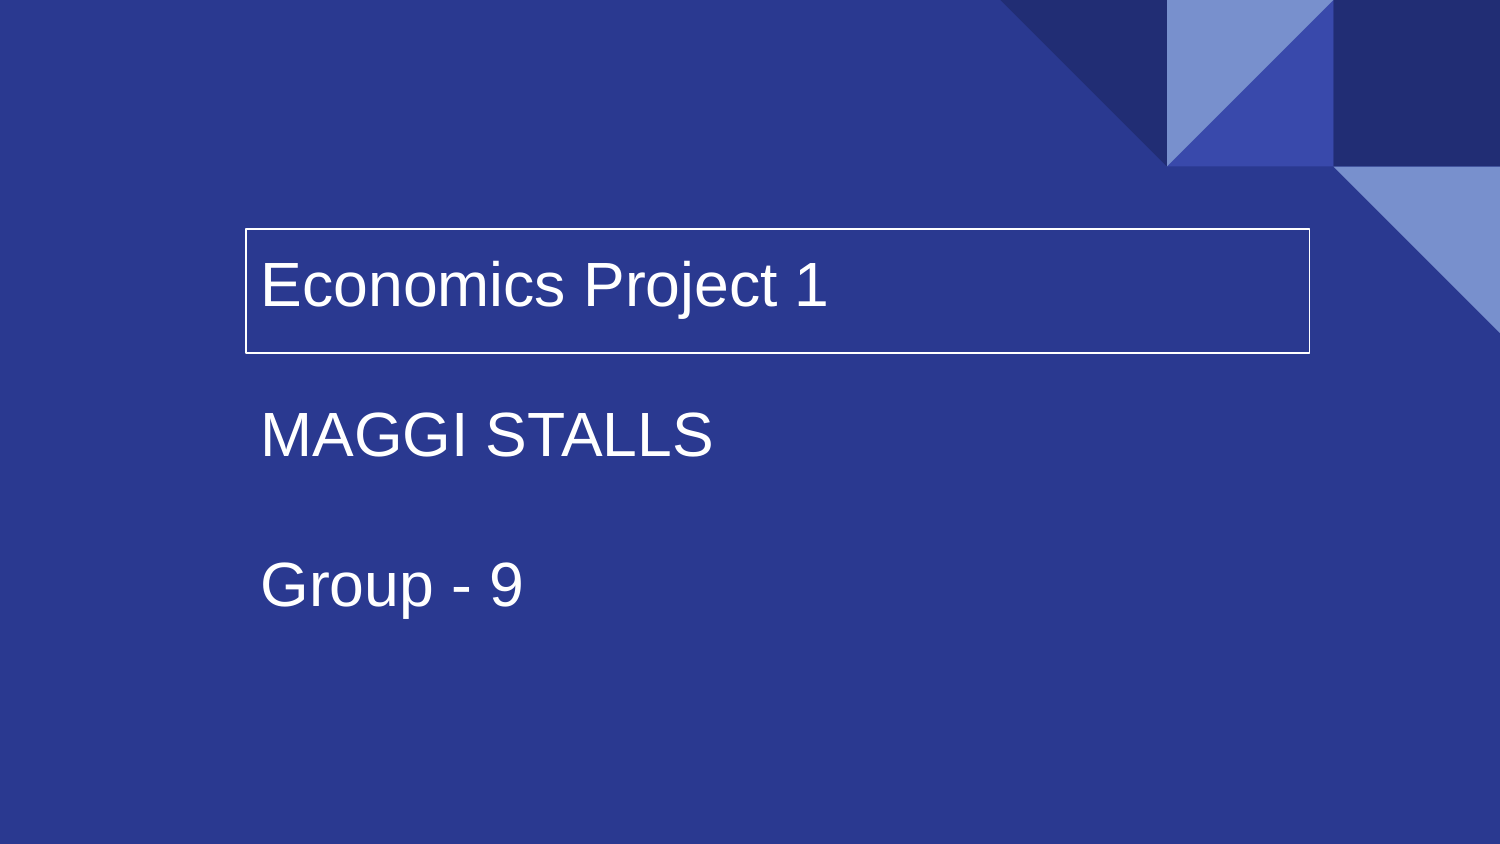

Economics Project 1

MAGGI STALLS

Group - 9